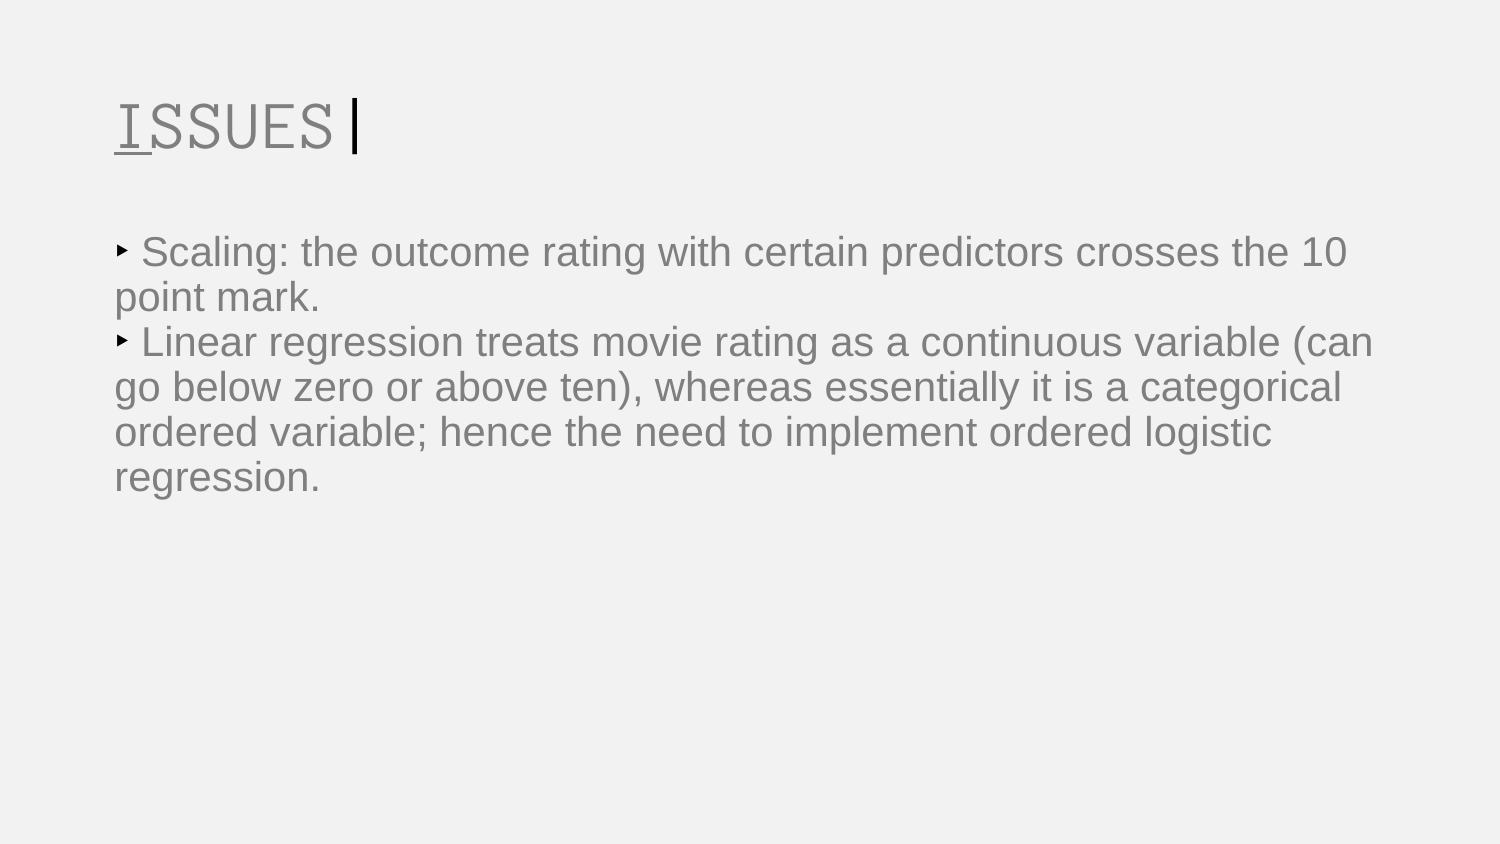

# ISSUES|
‣ Scaling: the outcome rating with certain predictors crosses the 10 point mark.
‣ Linear regression treats movie rating as a continuous variable (can go below zero or above ten), whereas essentially it is a categorical ordered variable; hence the need to implement ordered logistic regression.